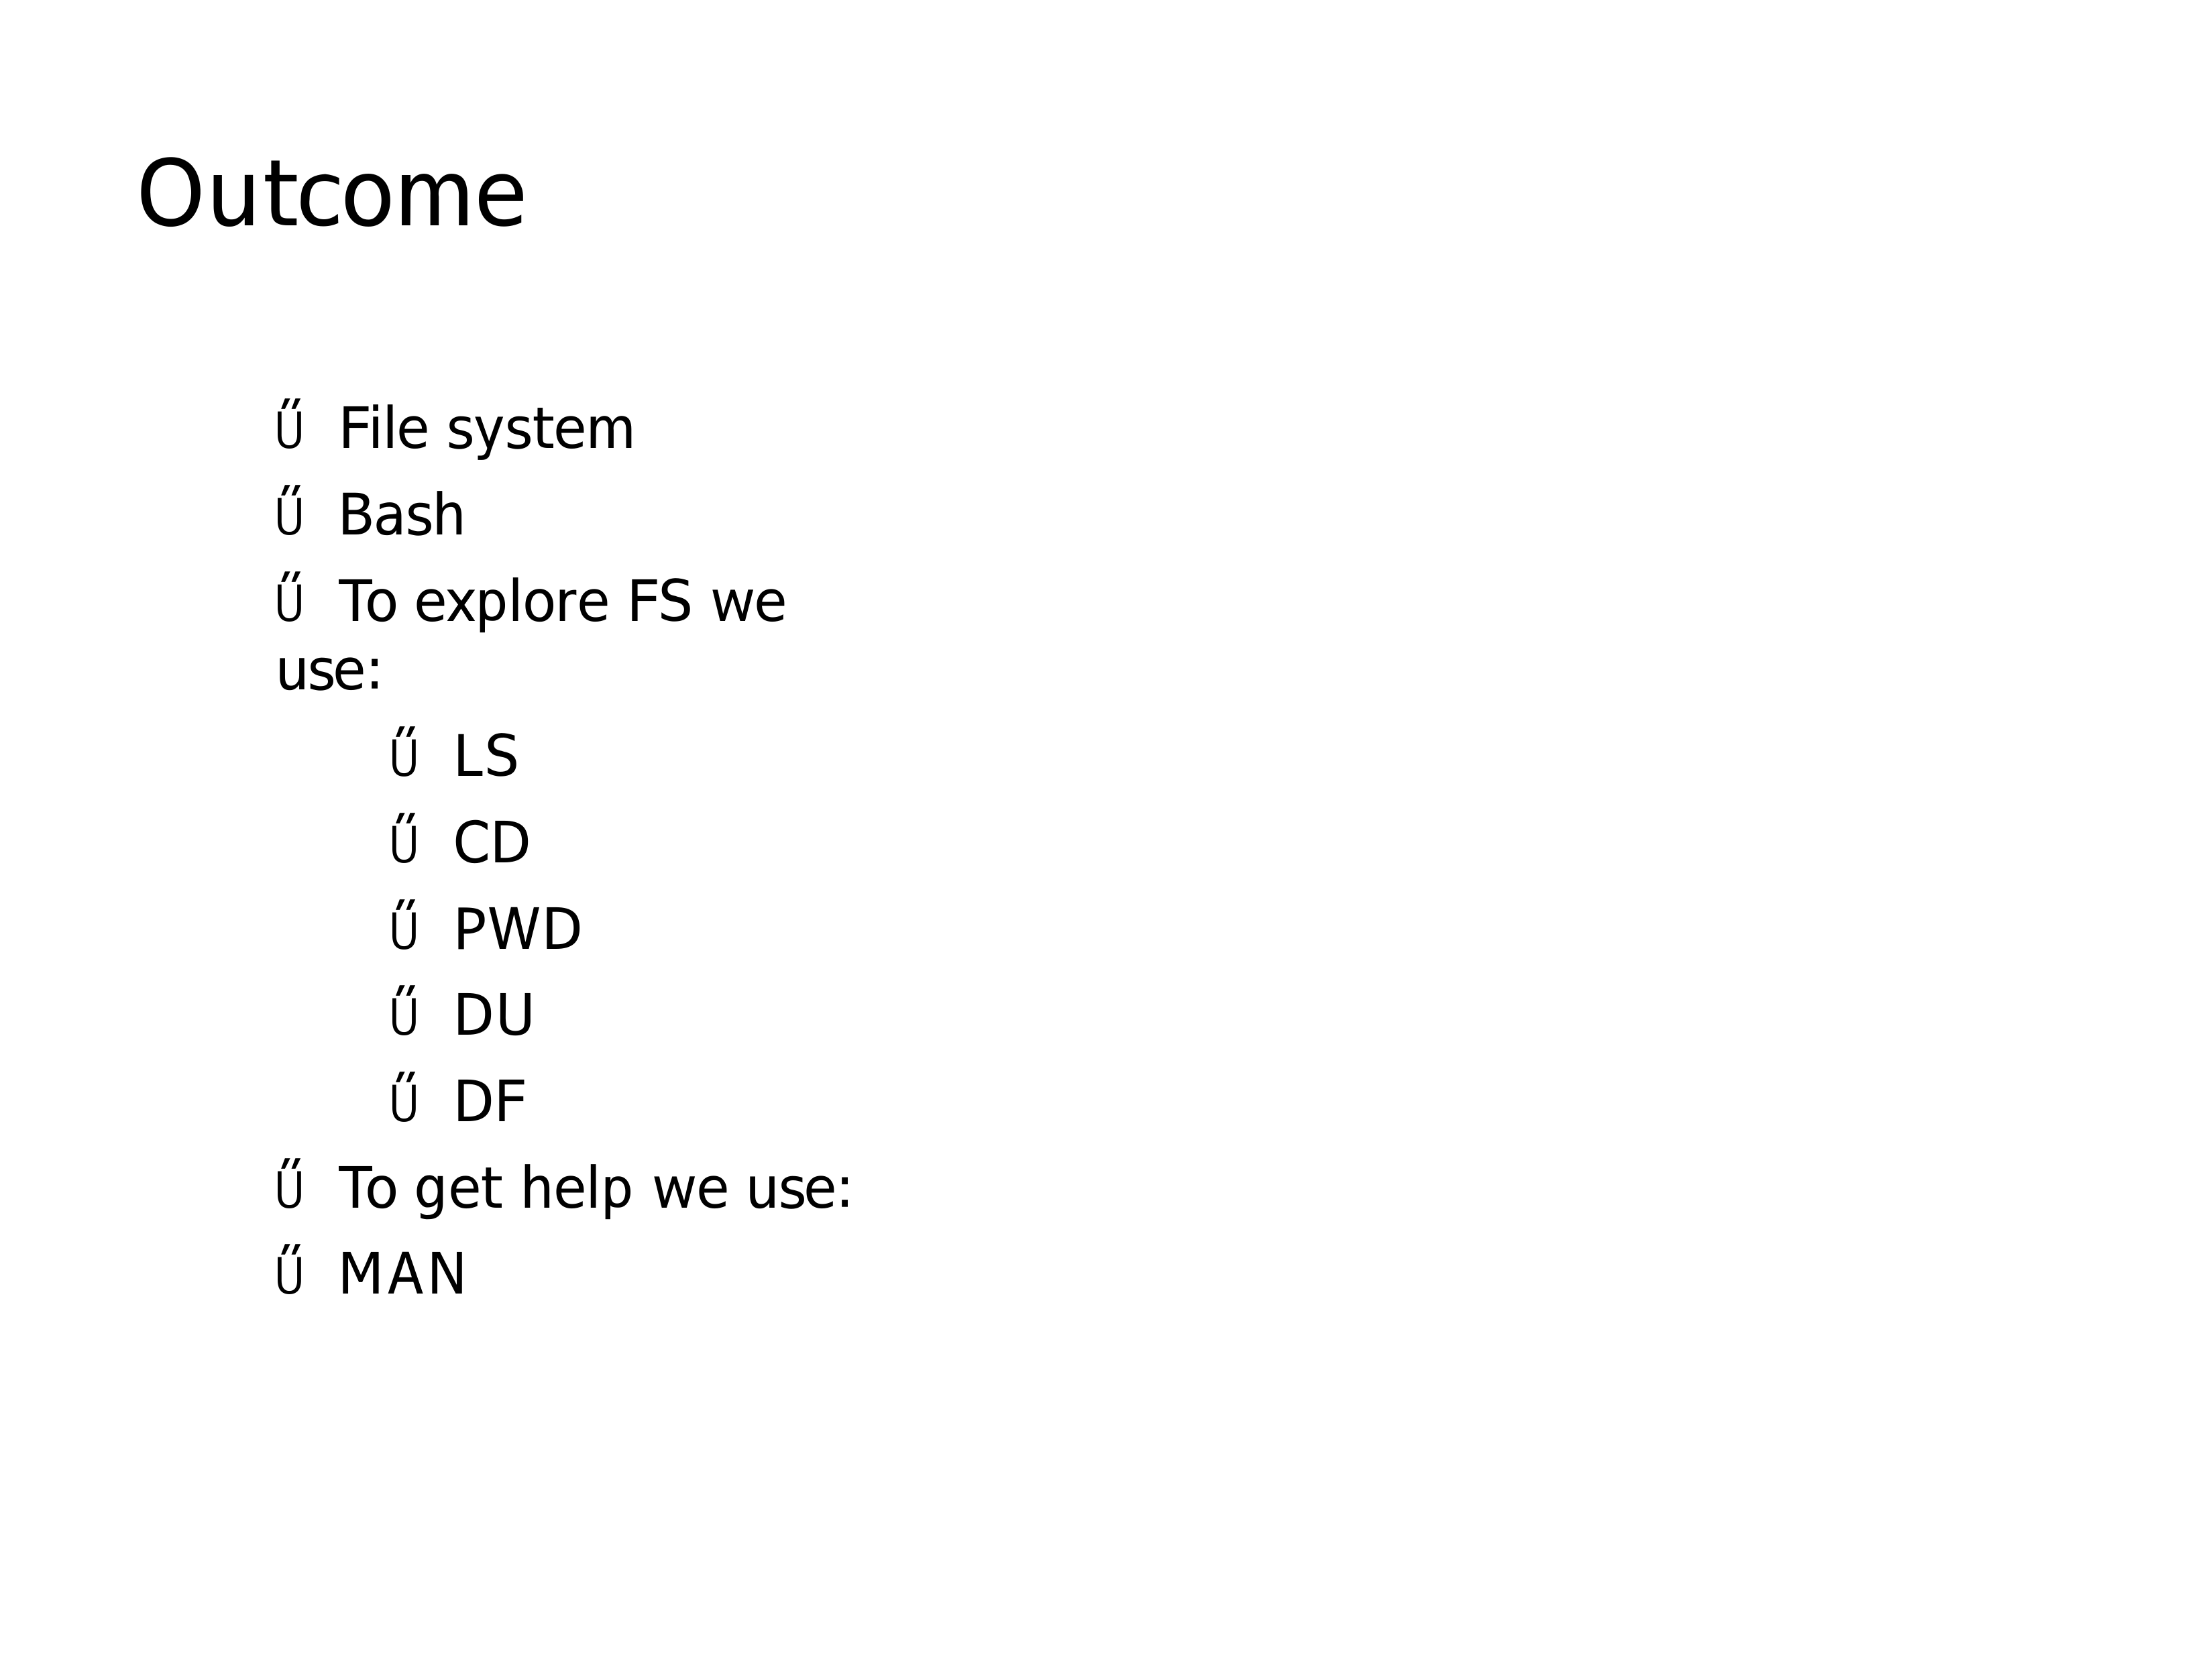

# Outcome
Ű File system
Ű Bash
Ű To explore FS we use:
Ű LS
Ű CD
Ű PWD
Ű DU
Ű DF
Ű To get help we use:
Ű MAN